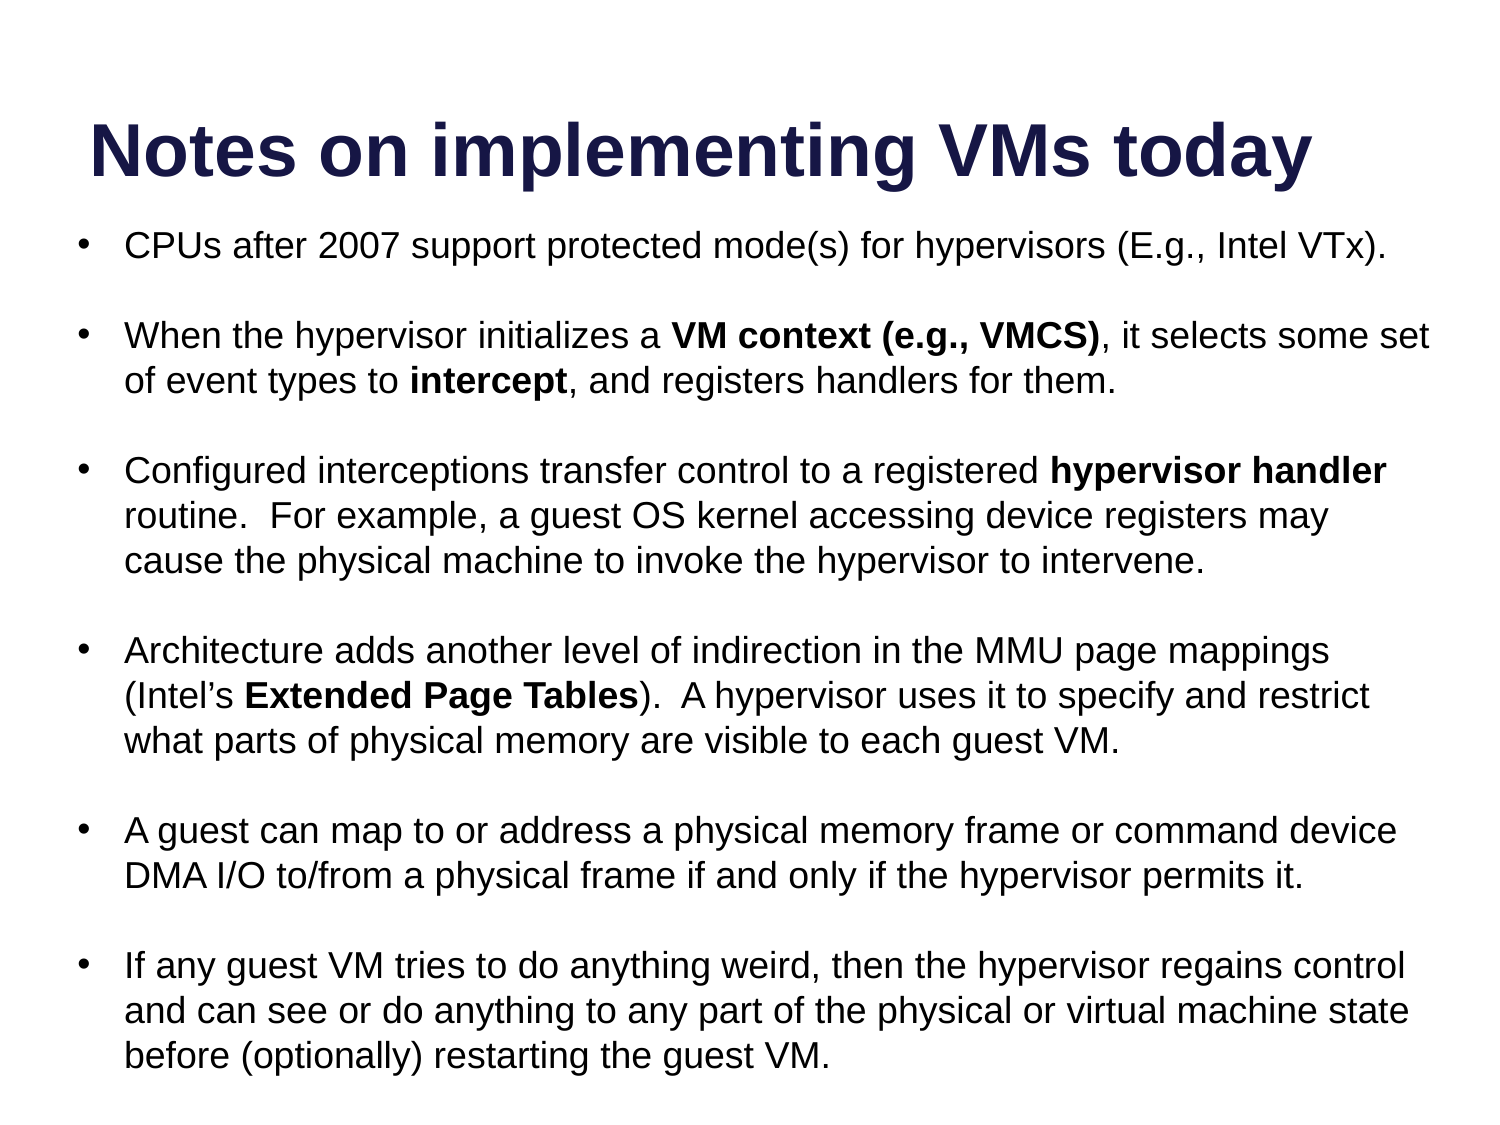

# Notes on implementing VMs today
CPUs after 2007 support protected mode(s) for hypervisors (E.g., Intel VTx).

When the hypervisor initializes a VM context (e.g., VMCS), it selects some set of event types to intercept, and registers handlers for them.

Configured interceptions transfer control to a registered hypervisor handler routine.  For example, a guest OS kernel accessing device registers may cause the physical machine to invoke the hypervisor to intervene.

Architecture adds another level of indirection in the MMU page mappings (Intel’s Extended Page Tables).  A hypervisor uses it to specify and restrict what parts of physical memory are visible to each guest VM.

A guest can map to or address a physical memory frame or command device DMA I/O to/from a physical frame if and only if the hypervisor permits it.

If any guest VM tries to do anything weird, then the hypervisor regains control and can see or do anything to any part of the physical or virtual machine state before (optionally) restarting the guest VM.